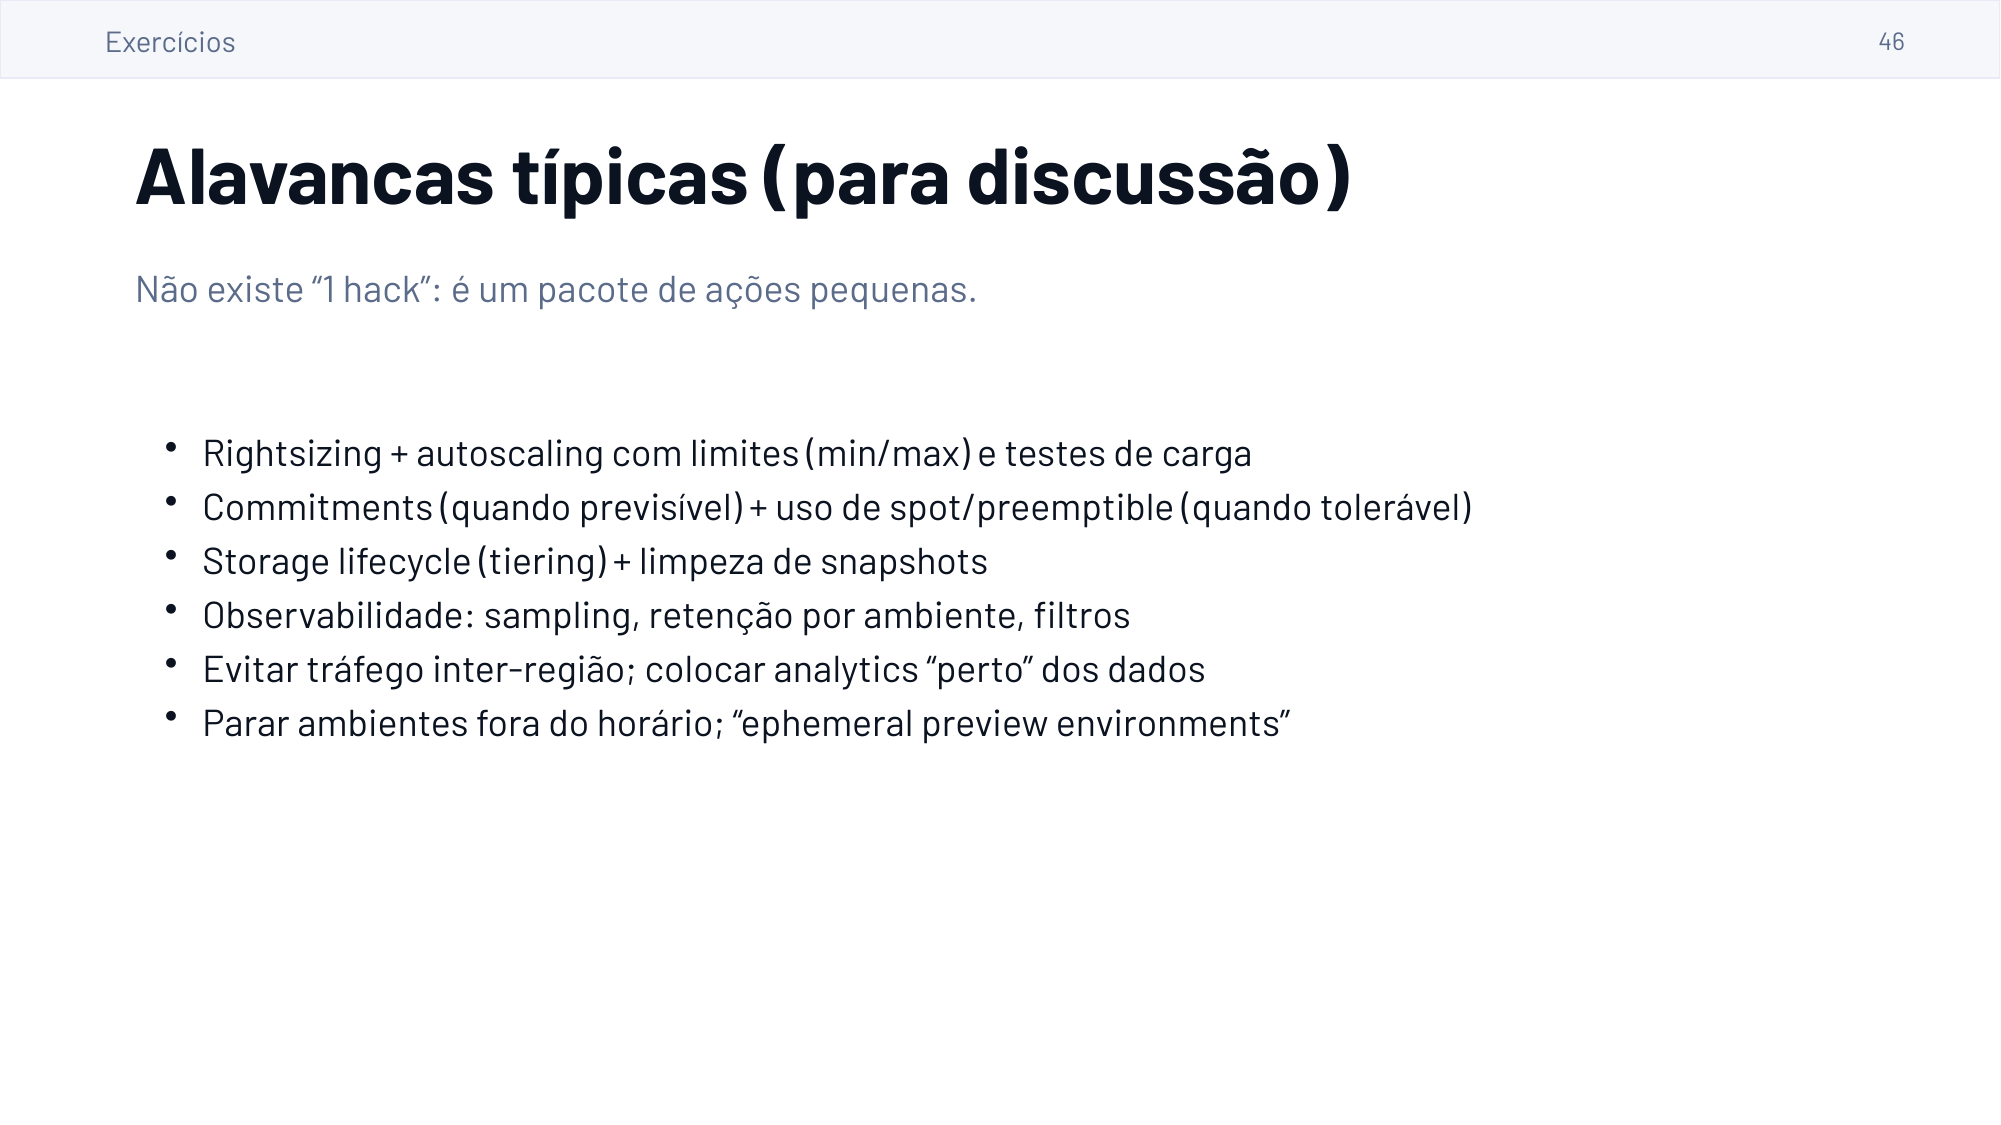

Exercícios
46
Alavancas típicas (para discussão)
Não existe “1 hack”: é um pacote de ações pequenas.
Rightsizing + autoscaling com limites (min/max) e testes de carga
Commitments (quando previsível) + uso de spot/preemptible (quando tolerável)
Storage lifecycle (tiering) + limpeza de snapshots
Observabilidade: sampling, retenção por ambiente, filtros
Evitar tráfego inter-região; colocar analytics “perto” dos dados
Parar ambientes fora do horário; “ephemeral preview environments”